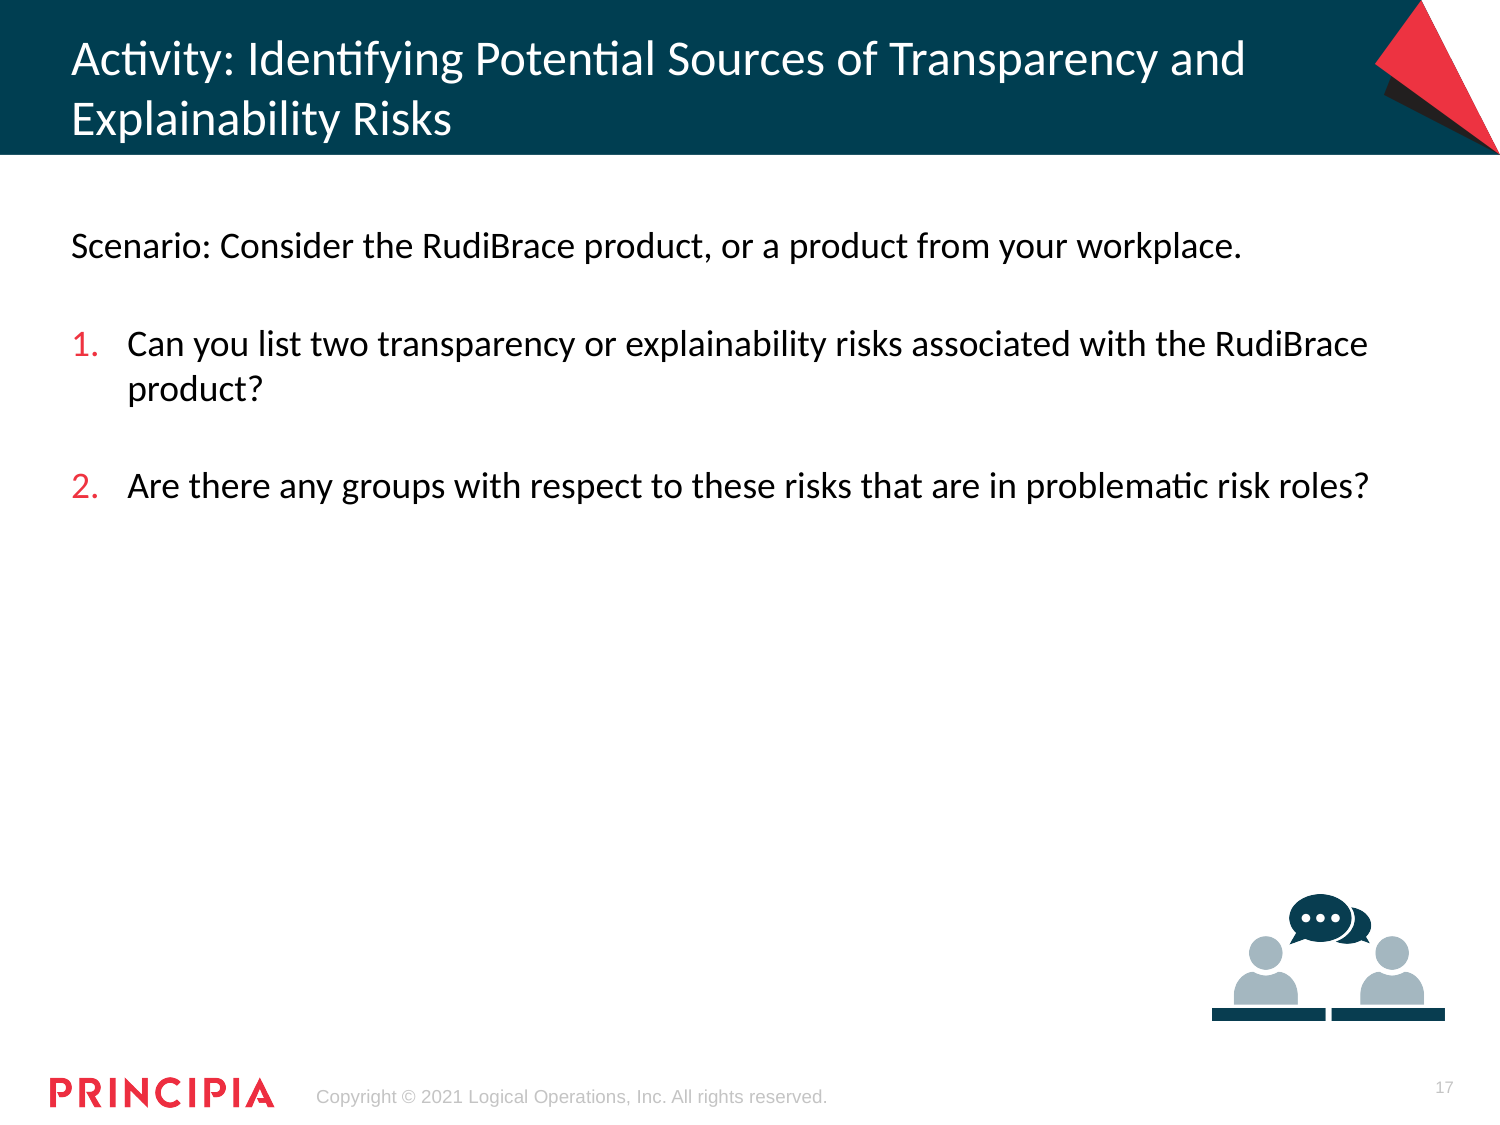

# Activity: Identifying Potential Sources of Transparency and Explainability Risks
Scenario: Consider the RudiBrace product, or a product from your workplace.
Can you list two transparency or explainability risks associated with the RudiBrace product?
Are there any groups with respect to these risks that are in problematic risk roles?

17